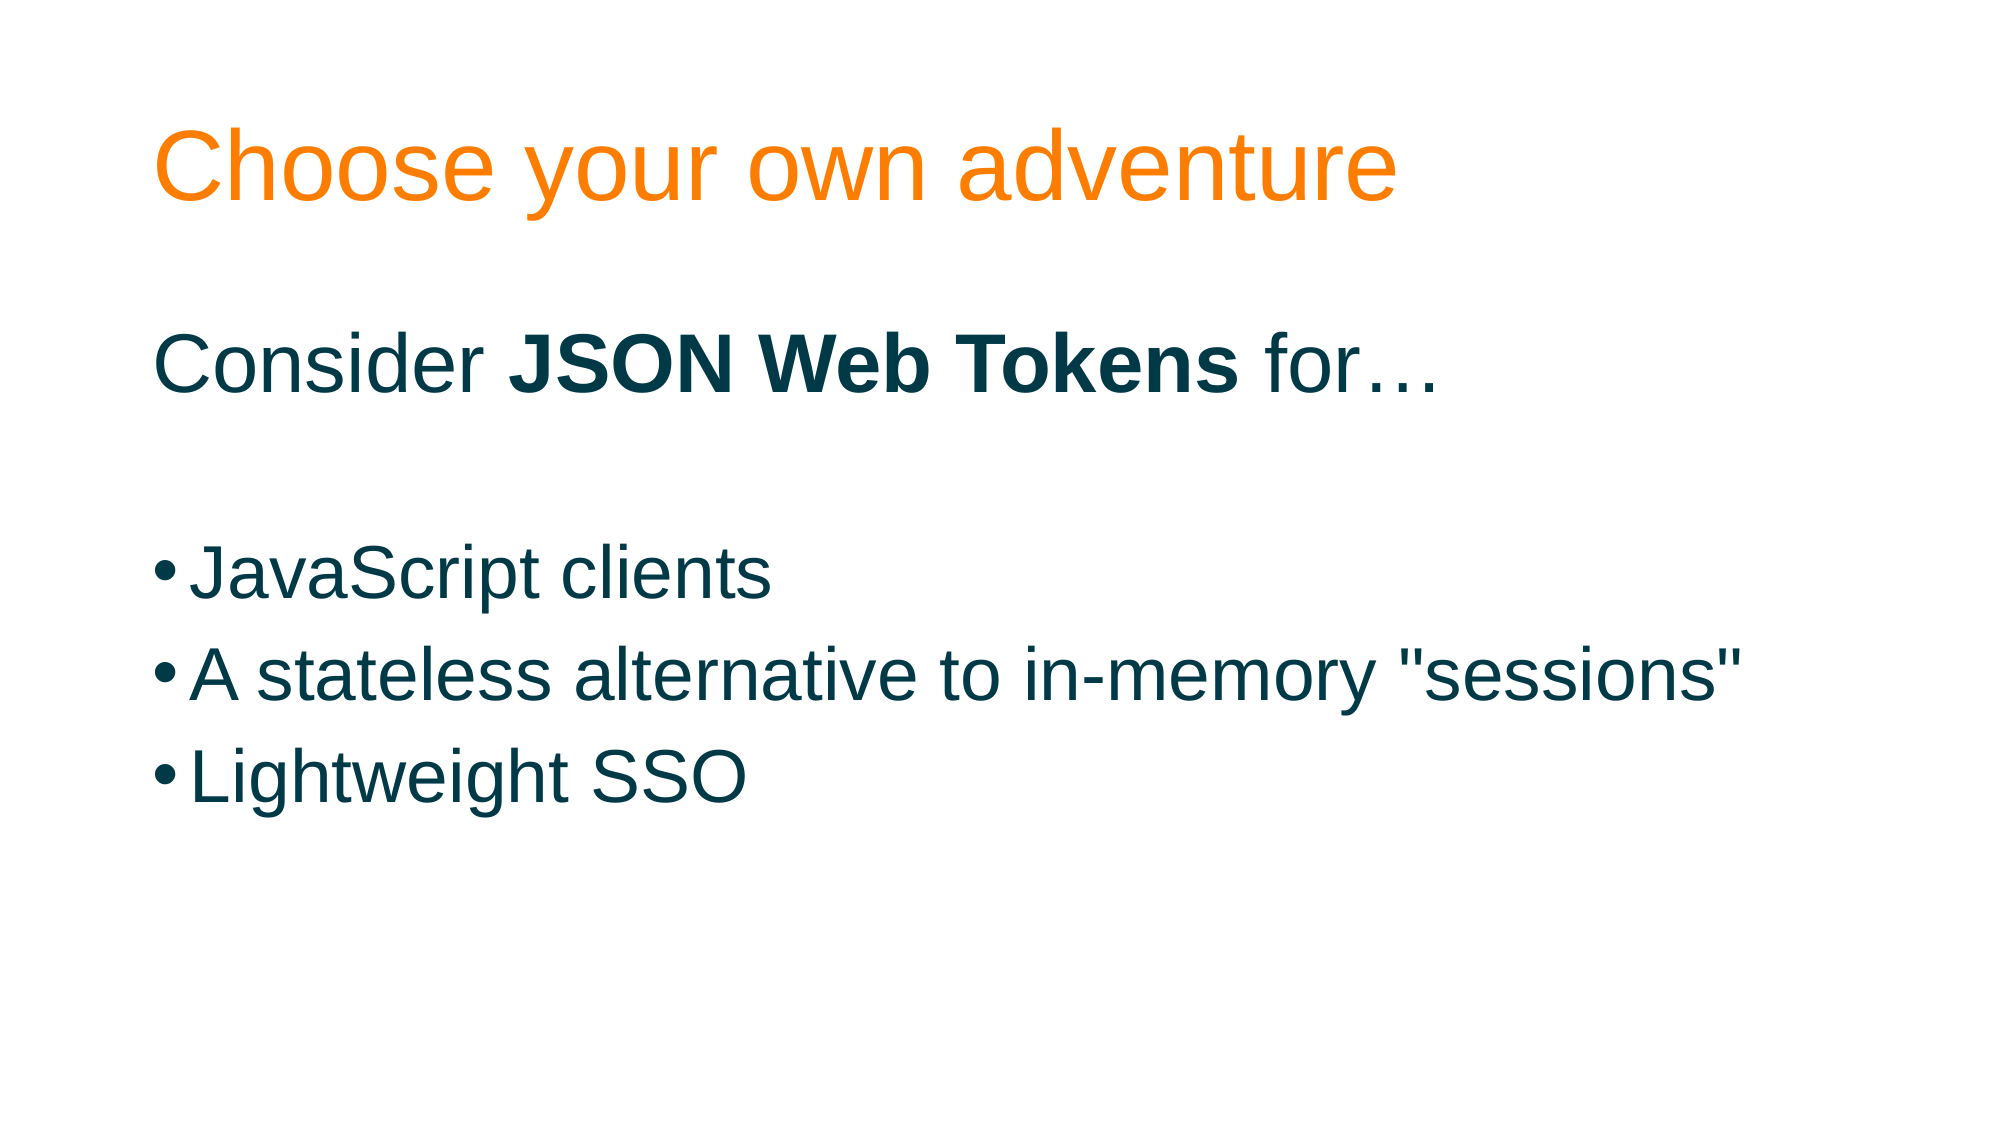

# Choose your own adventure
Consider JSON Web Tokens for…

JavaScript clients
A stateless alternative to in-memory "sessions"
Lightweight SSO